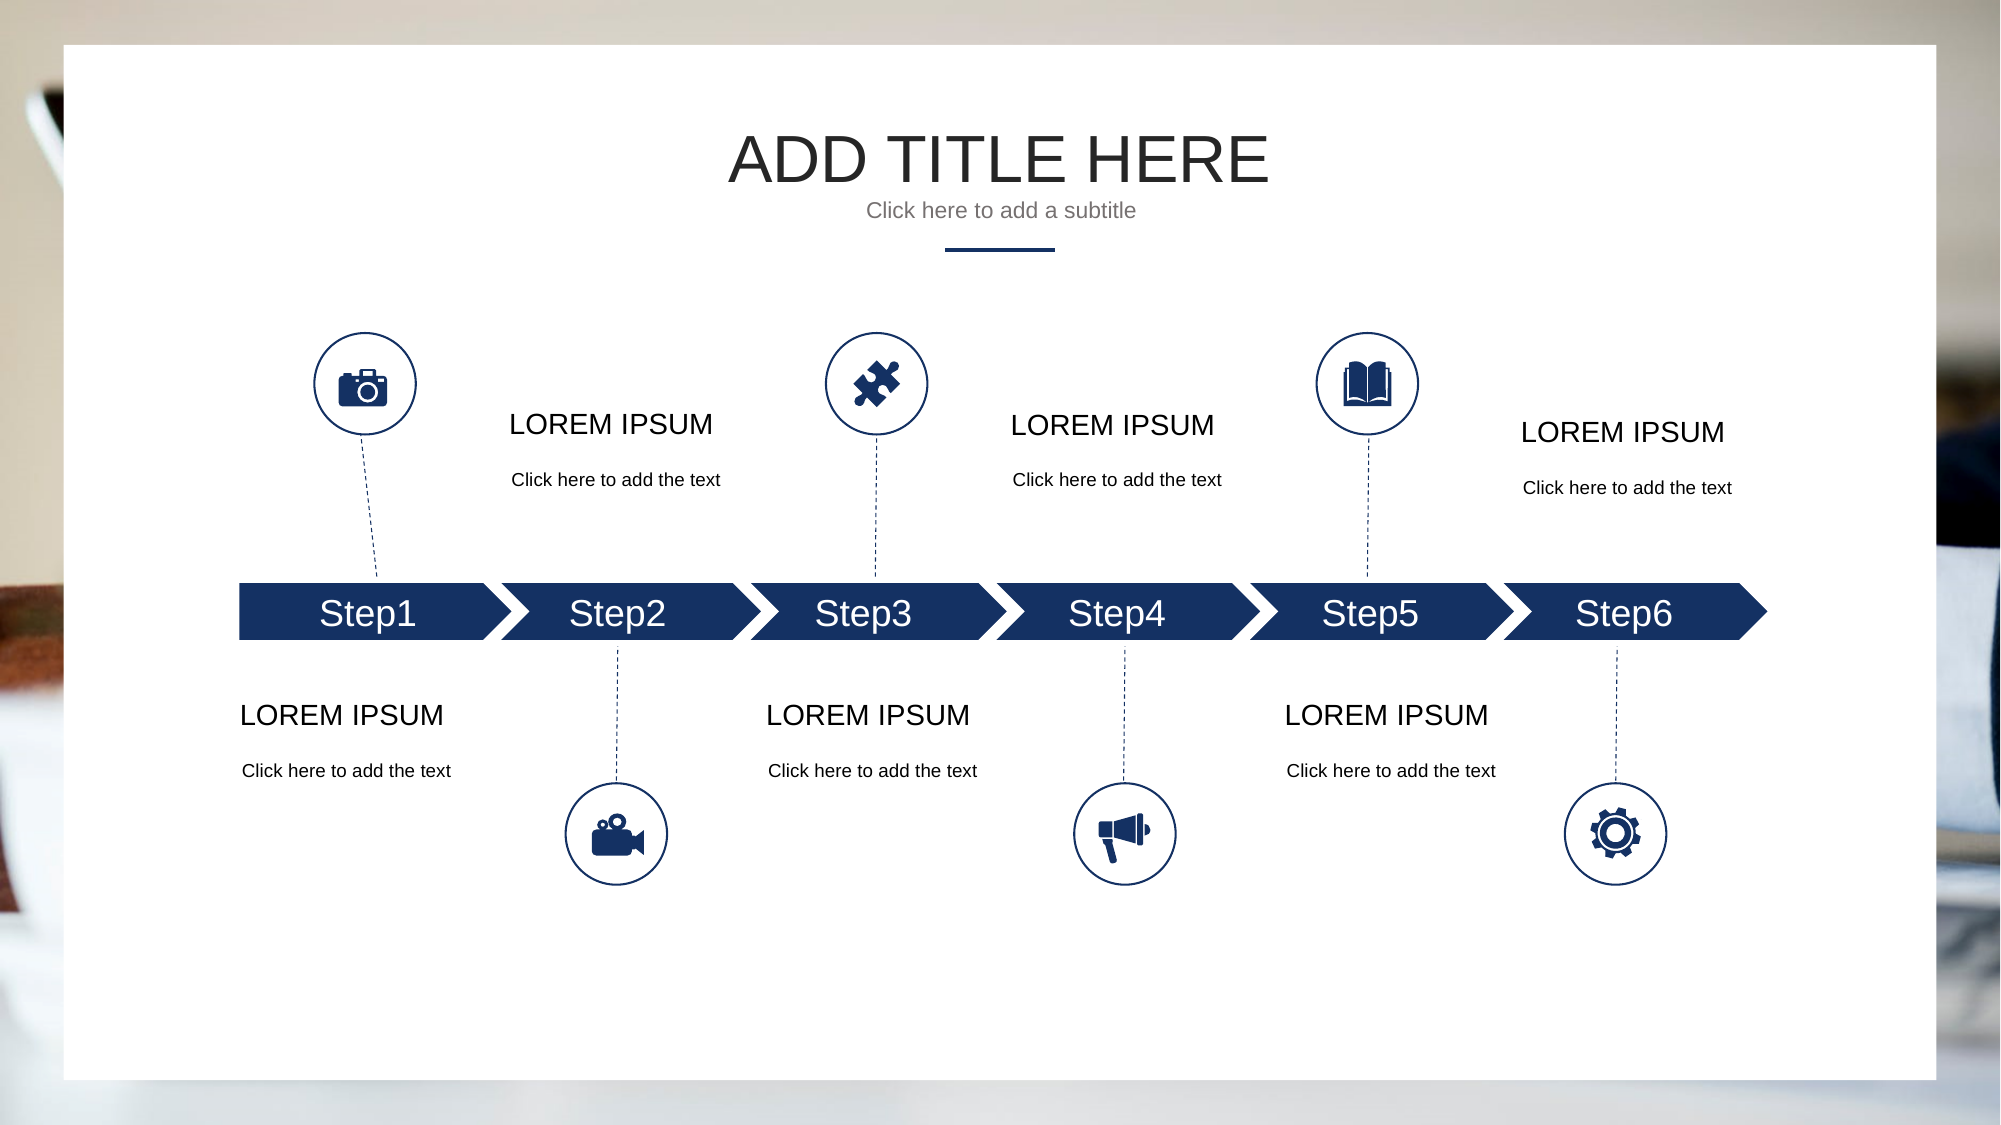

ADD TITLE HERE
Click here to add a subtitle

LOREM IPSUM
LOREM IPSUM
LOREM IPSUM
Click here to add the text
Click here to add the text
Click here to add the text
Step1
Step2
Step3
Step4
Step5
Step6
LOREM IPSUM
LOREM IPSUM
LOREM IPSUM
Click here to add the text
Click here to add the text
Click here to add the text